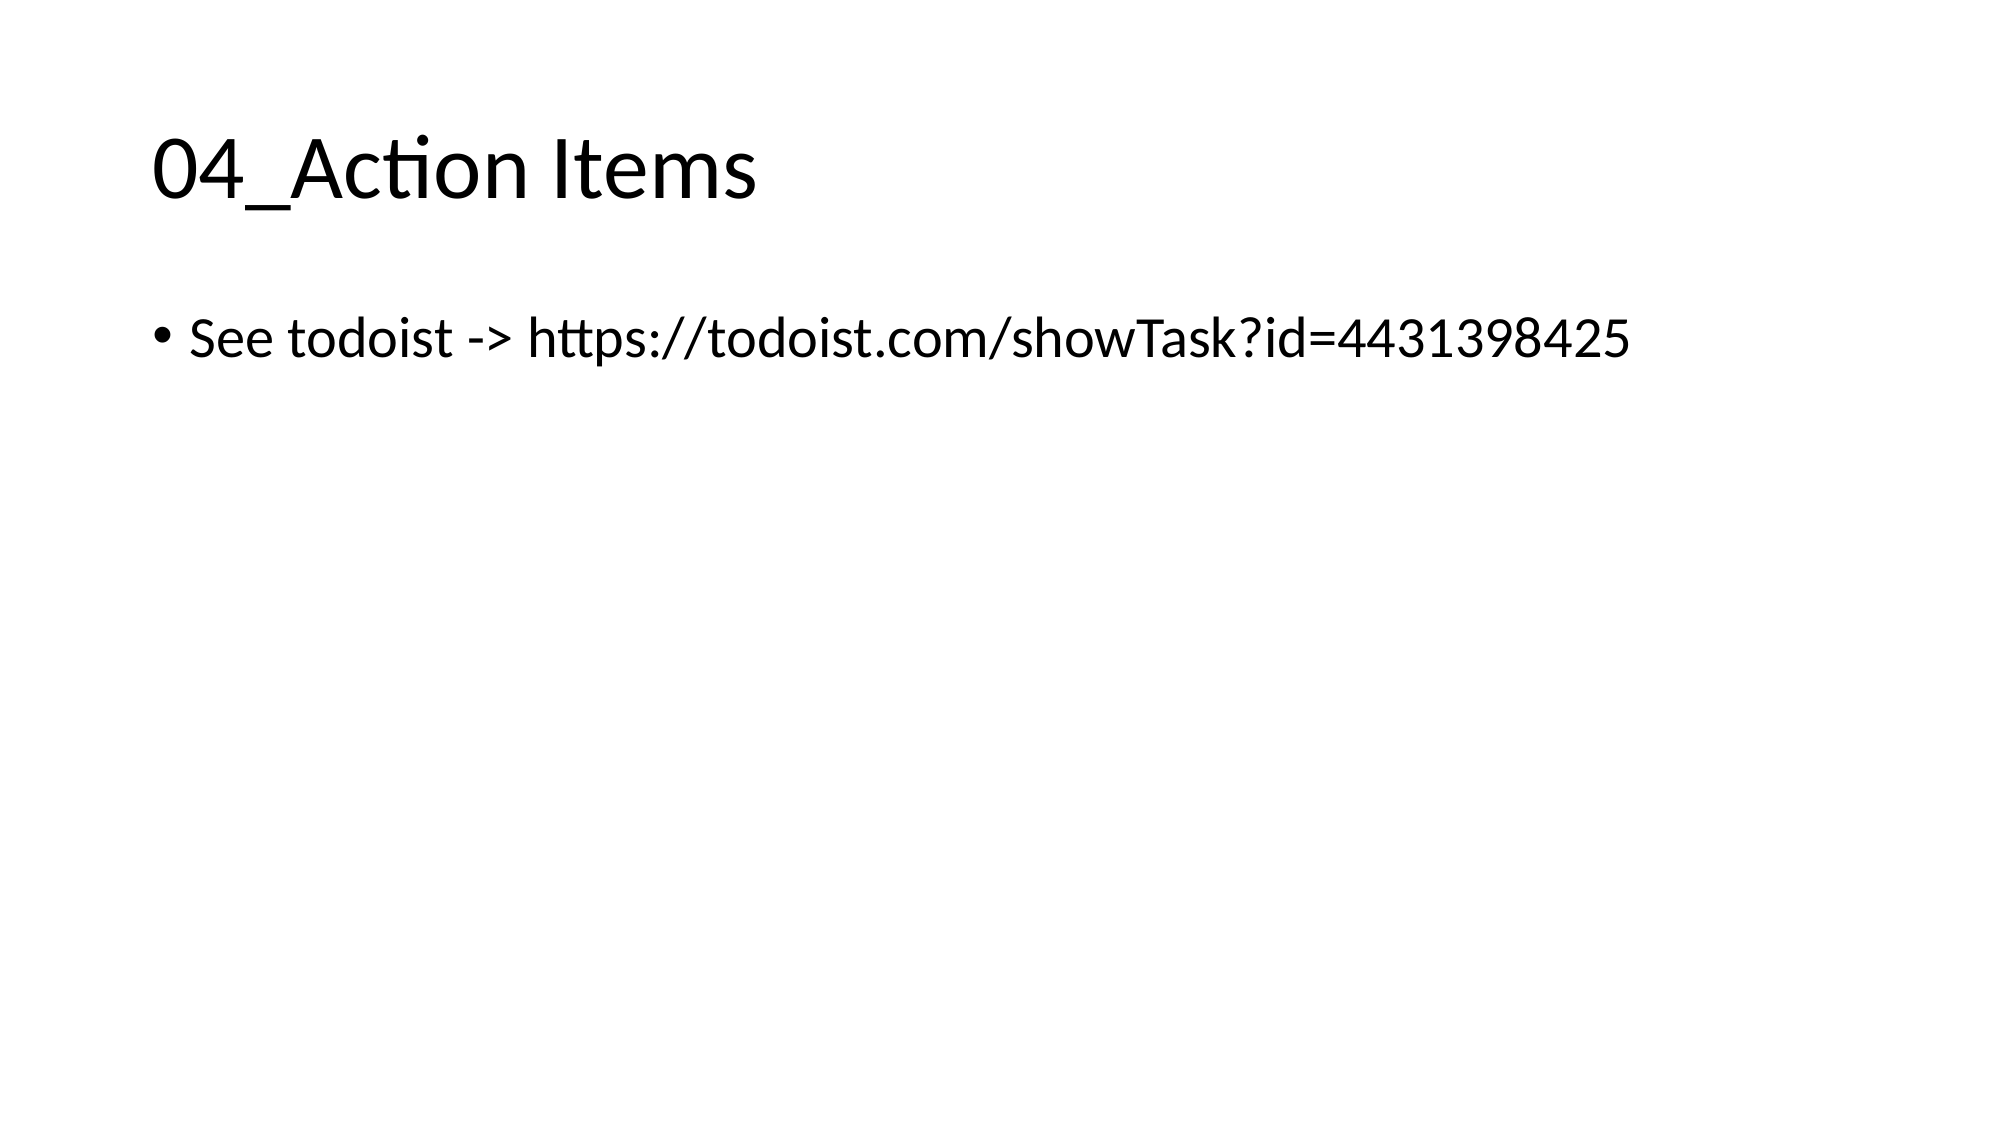

# 04_Action Items
See todoist -> https://todoist.com/showTask?id=4431398425